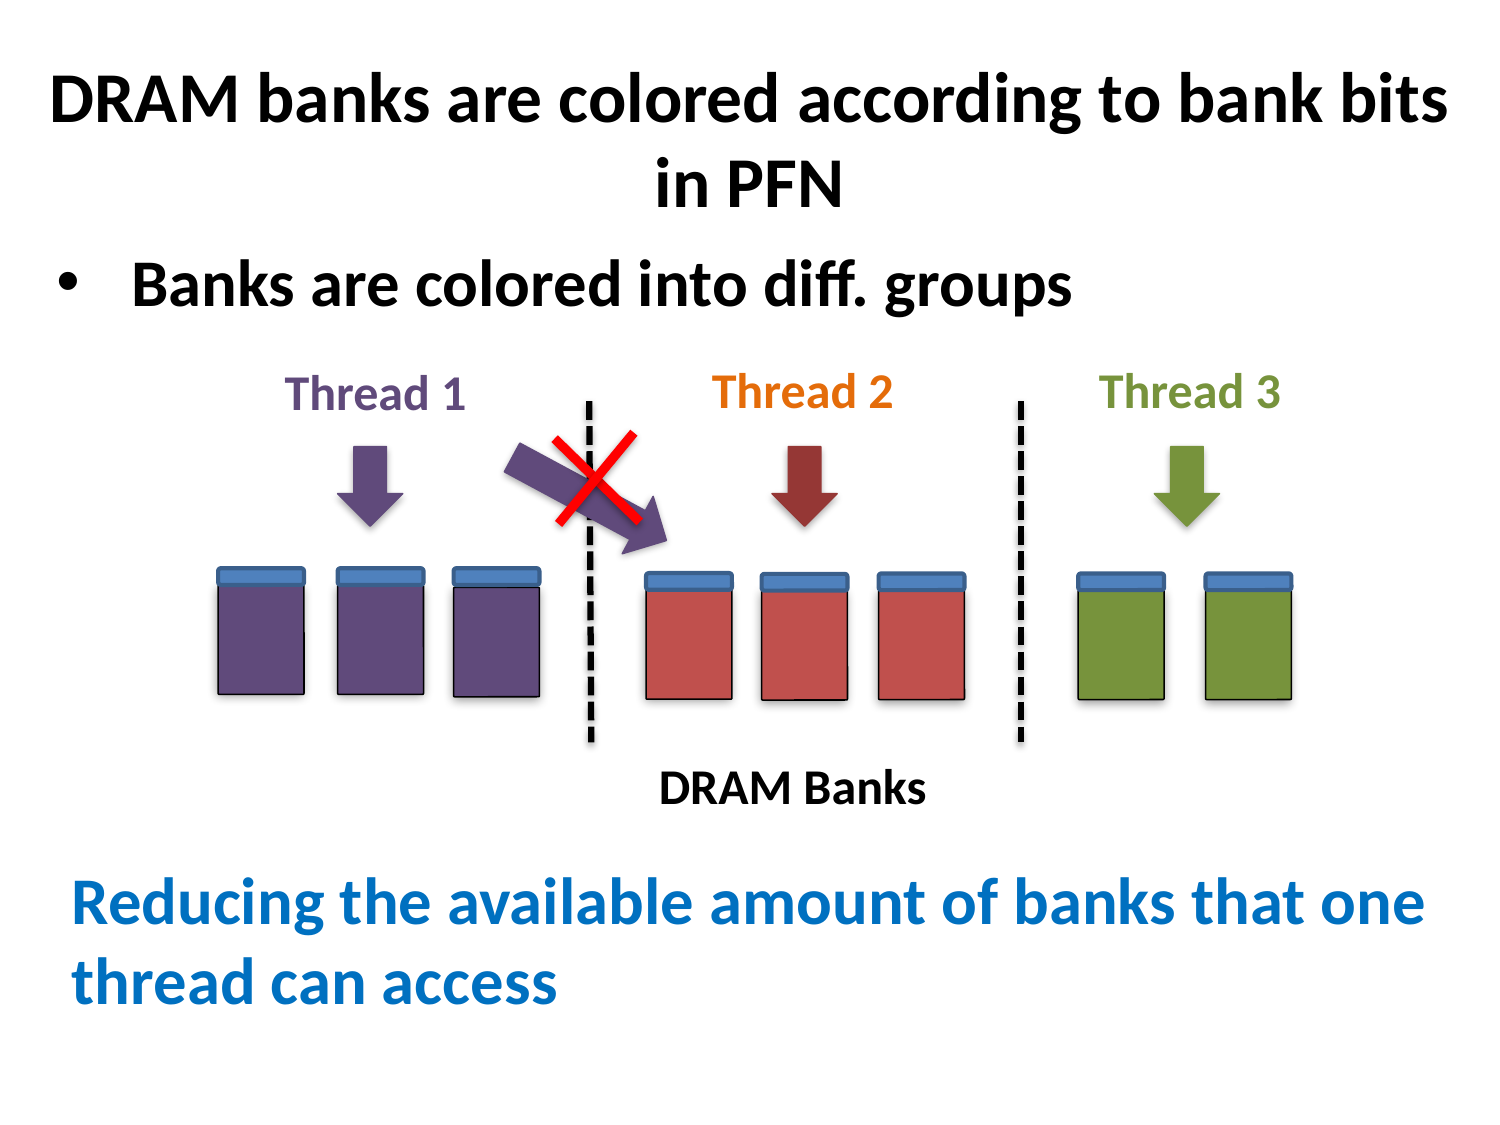

DRAM banks are colored according to bank bits in PFN
Banks are colored into diff. groups
Thread 2
Thread 3
Thread 1

DRAM Banks
Reducing the available amount of banks that one thread can access